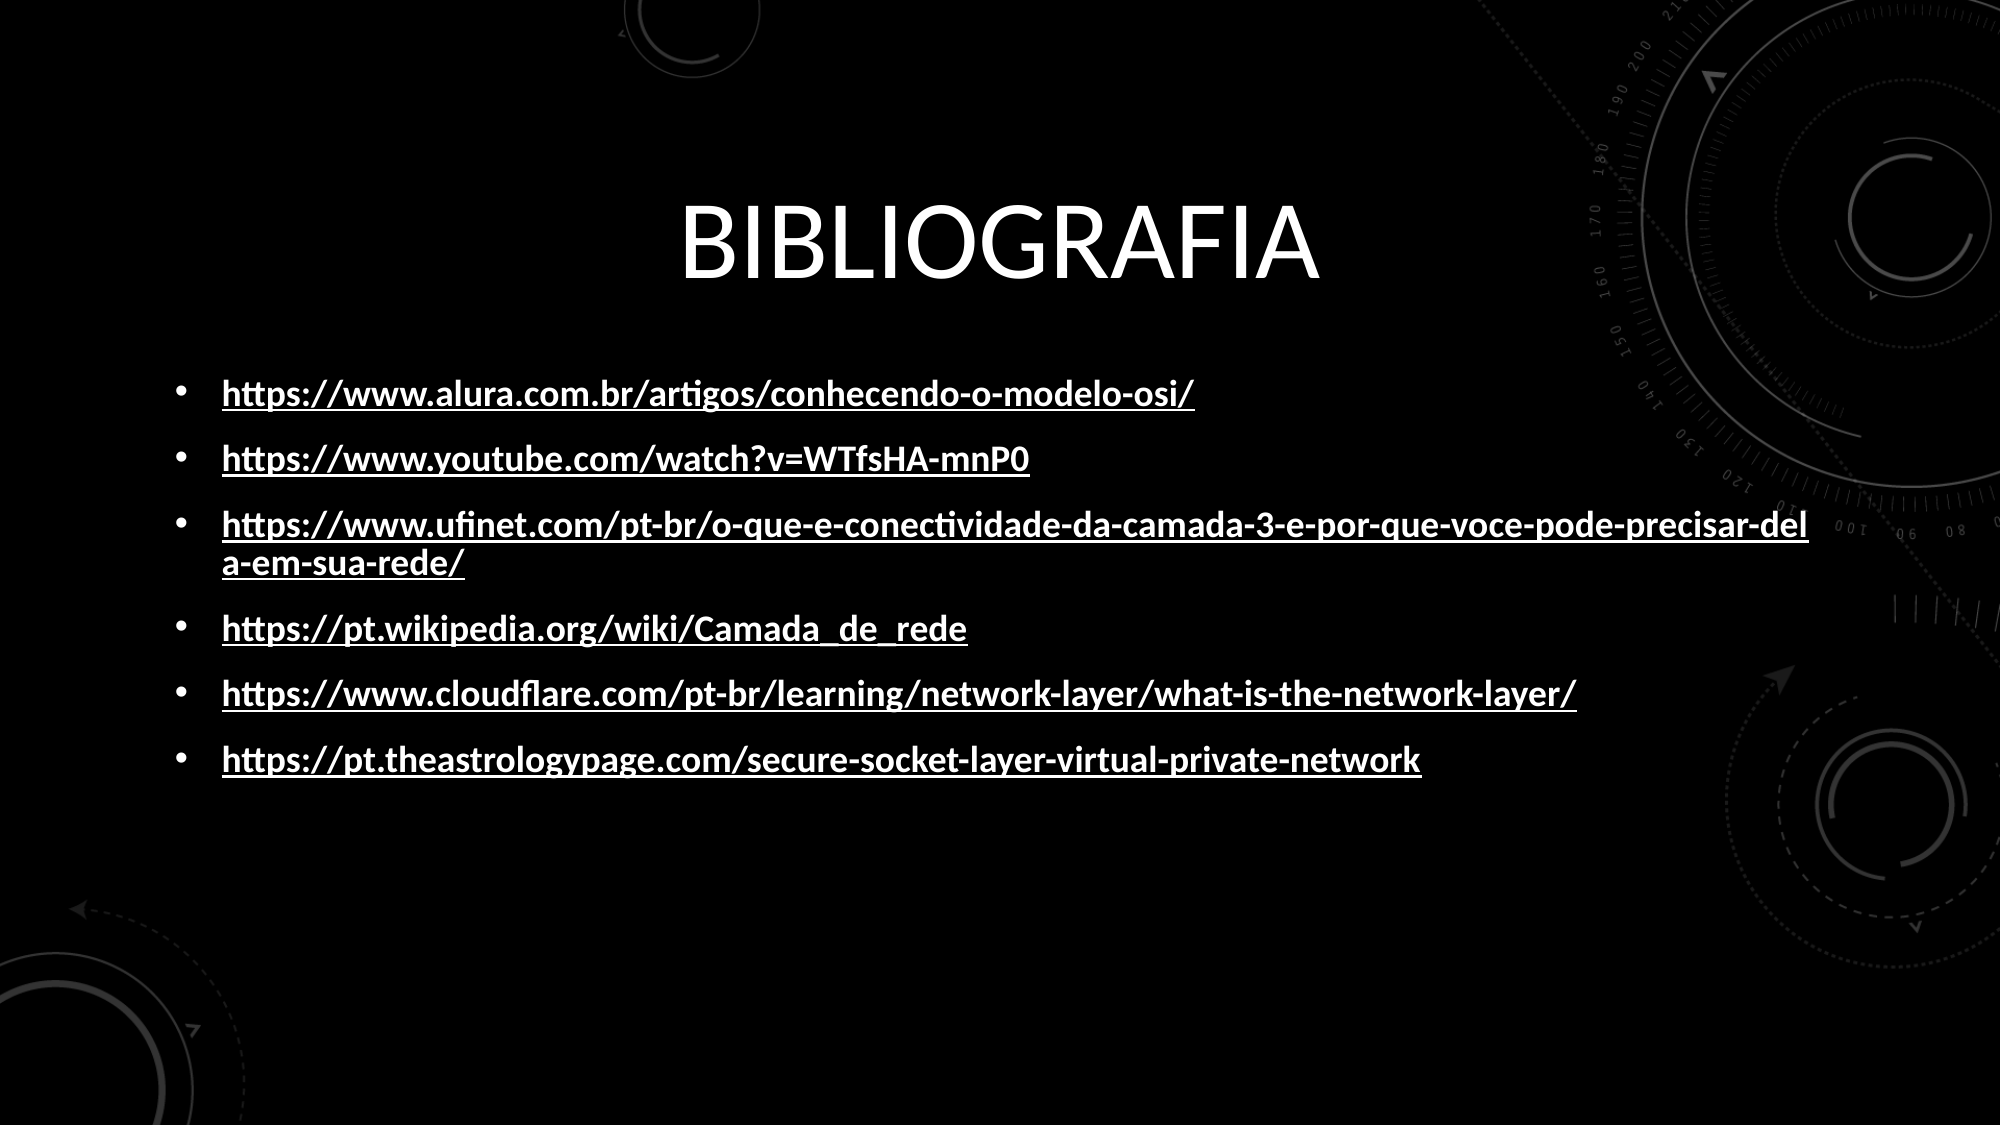

# Bibliografia
https://www.alura.com.br/artigos/conhecendo-o-modelo-osi/
https://www.youtube.com/watch?v=WTfsHA-mnP0
https://www.ufinet.com/pt-br/o-que-e-conectividade-da-camada-3-e-por-que-voce-pode-precisar-dela-em-sua-rede/
https://pt.wikipedia.org/wiki/Camada_de_rede
https://www.cloudflare.com/pt-br/learning/network-layer/what-is-the-network-layer/
https://pt.theastrologypage.com/secure-socket-layer-virtual-private-network